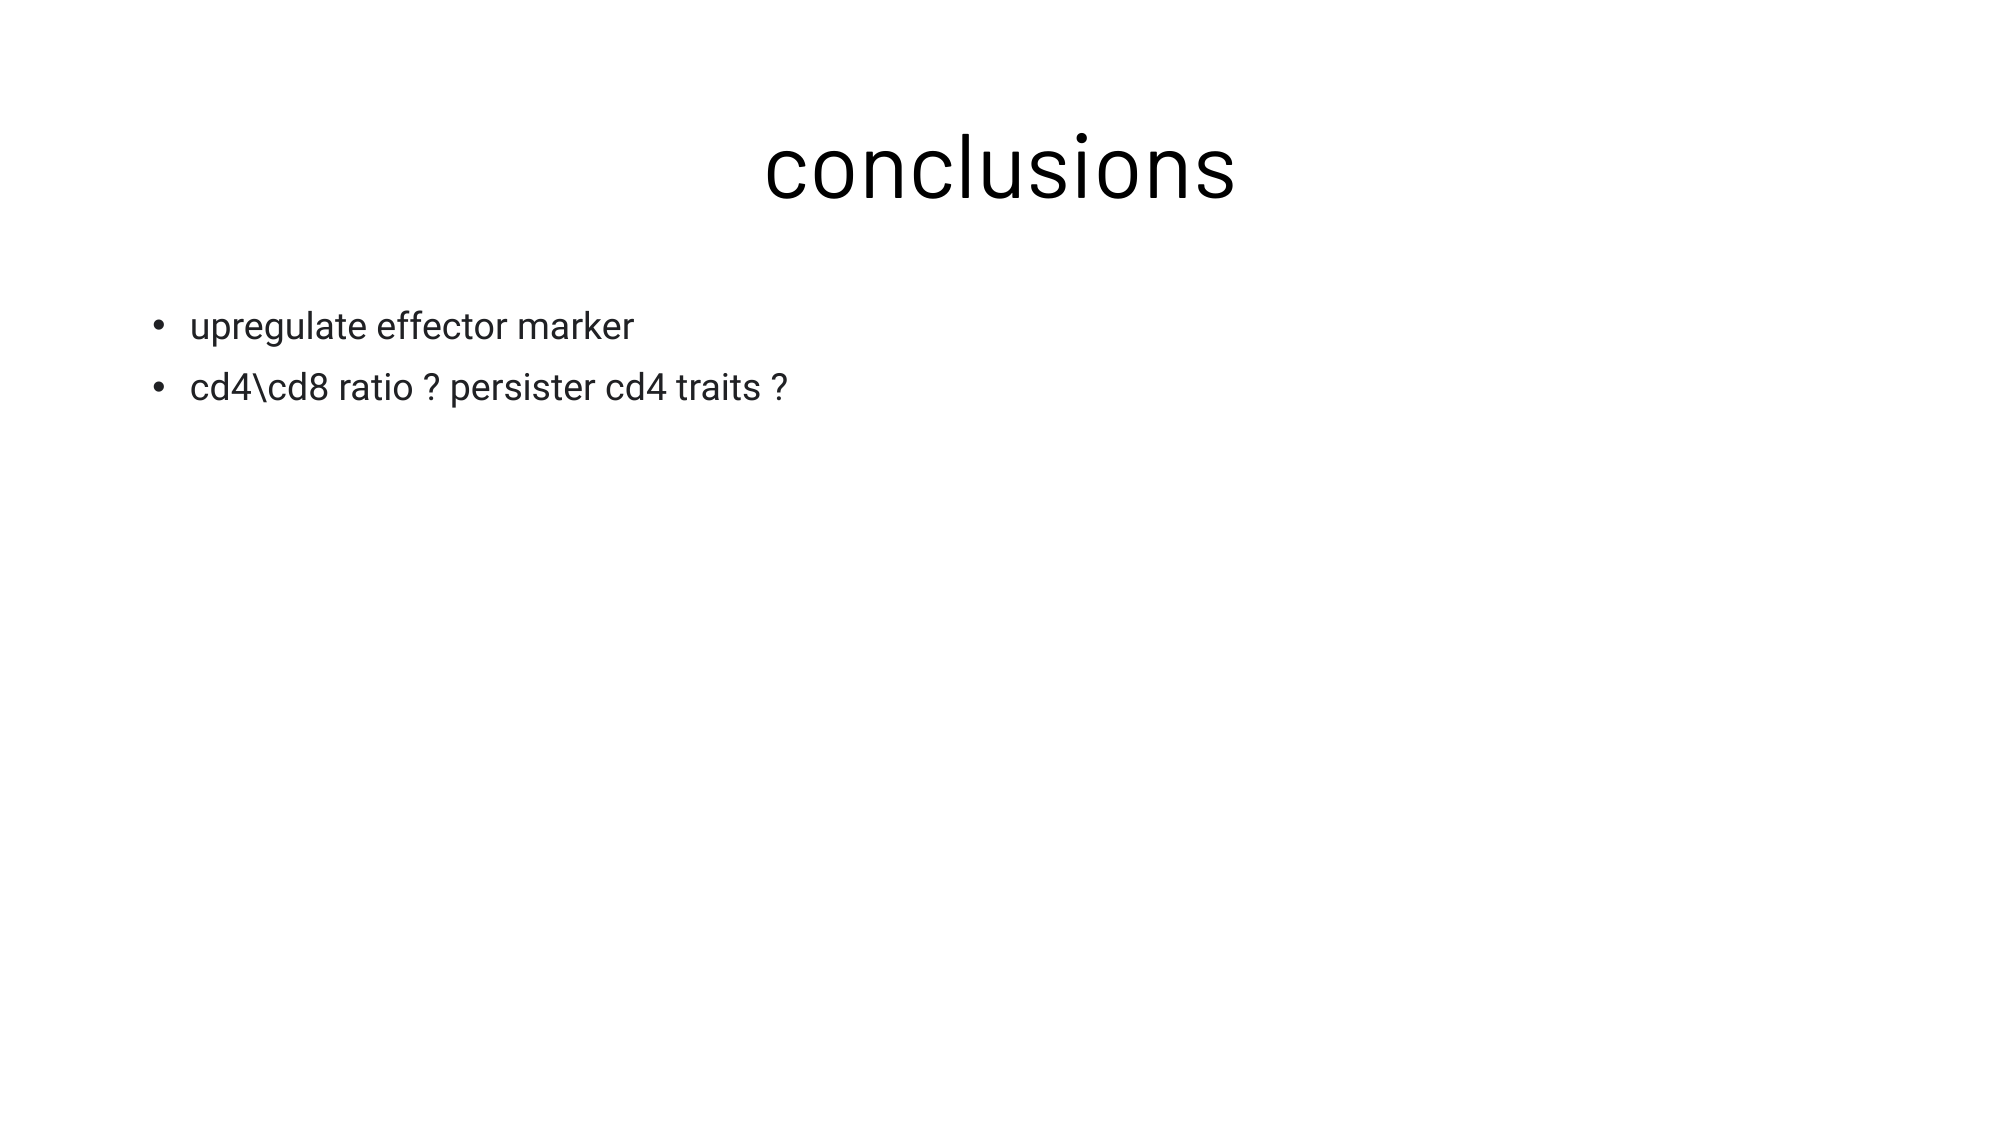

# conclusions
upregulate effector marker
cd4\cd8 ratio ? persister cd4 traits ?